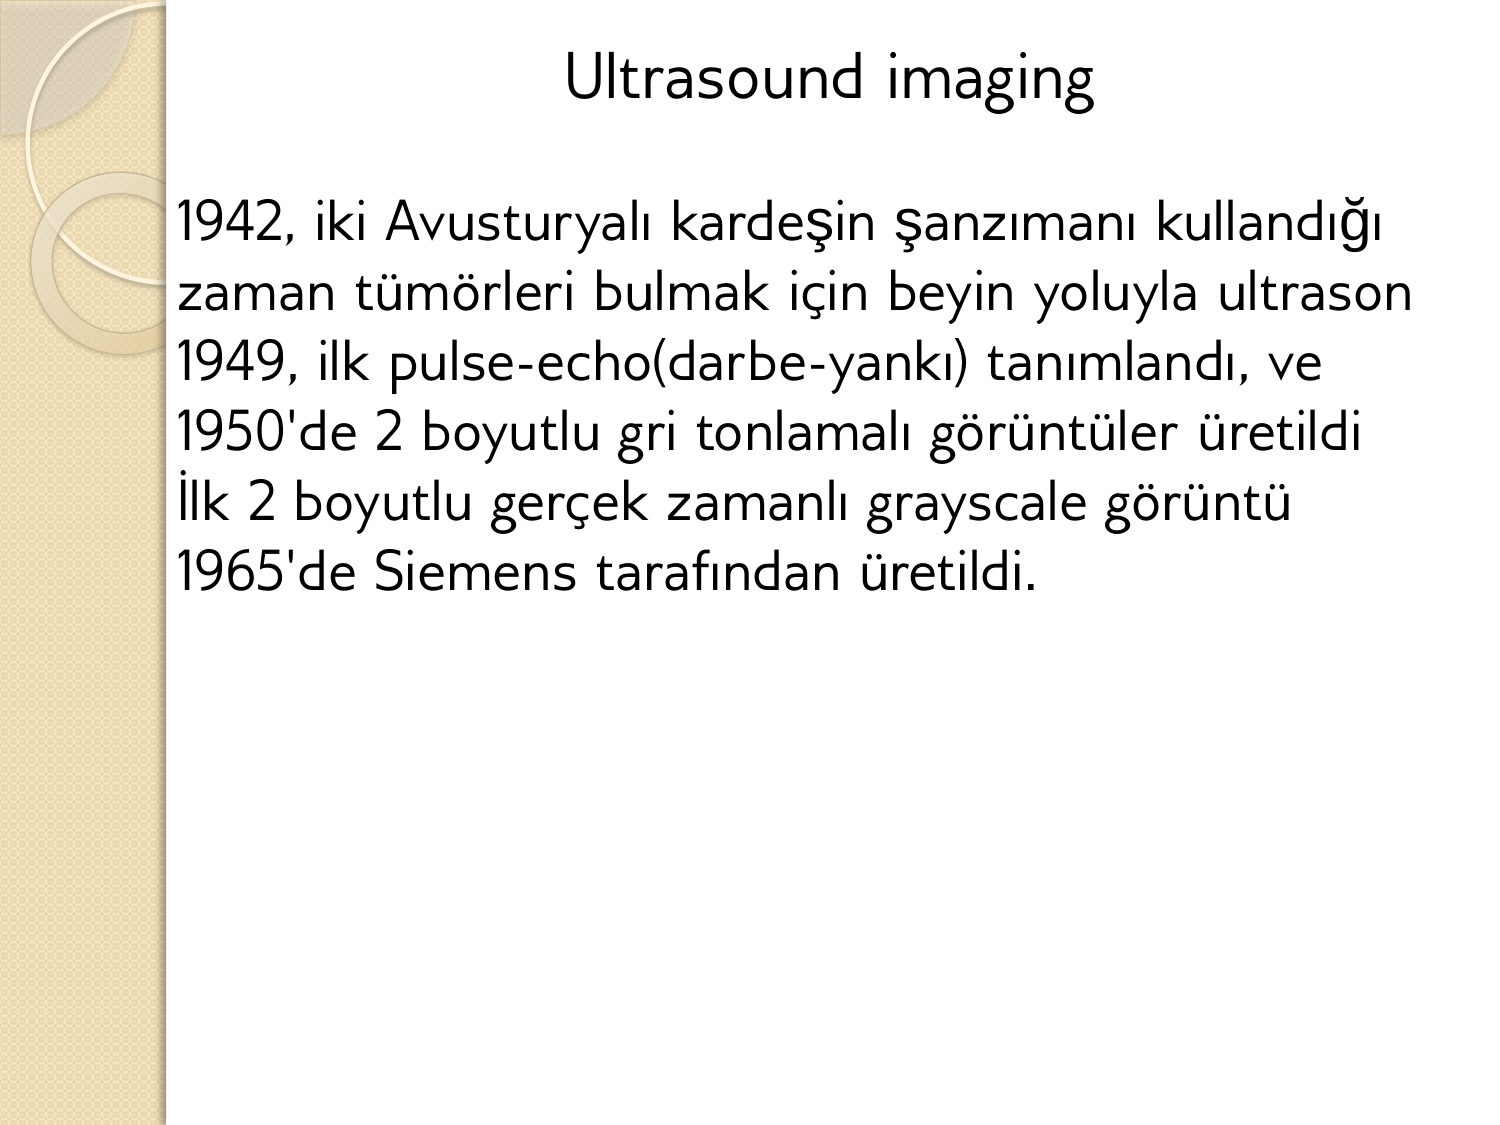

Ultrasound imaging
1942, iki Avusturyalı kardeşin şanzımanı kullandığı zaman tümörleri bulmak için beyin yoluyla ultrason
1949, ilk pulse-echo(darbe-yankı) tanımlandı, ve
1950'de 2 boyutlu gri tonlamalı görüntüler üretildi
İlk 2 boyutlu gerçek zamanlı grayscale görüntü 1965'de Siemens tarafından üretildi.